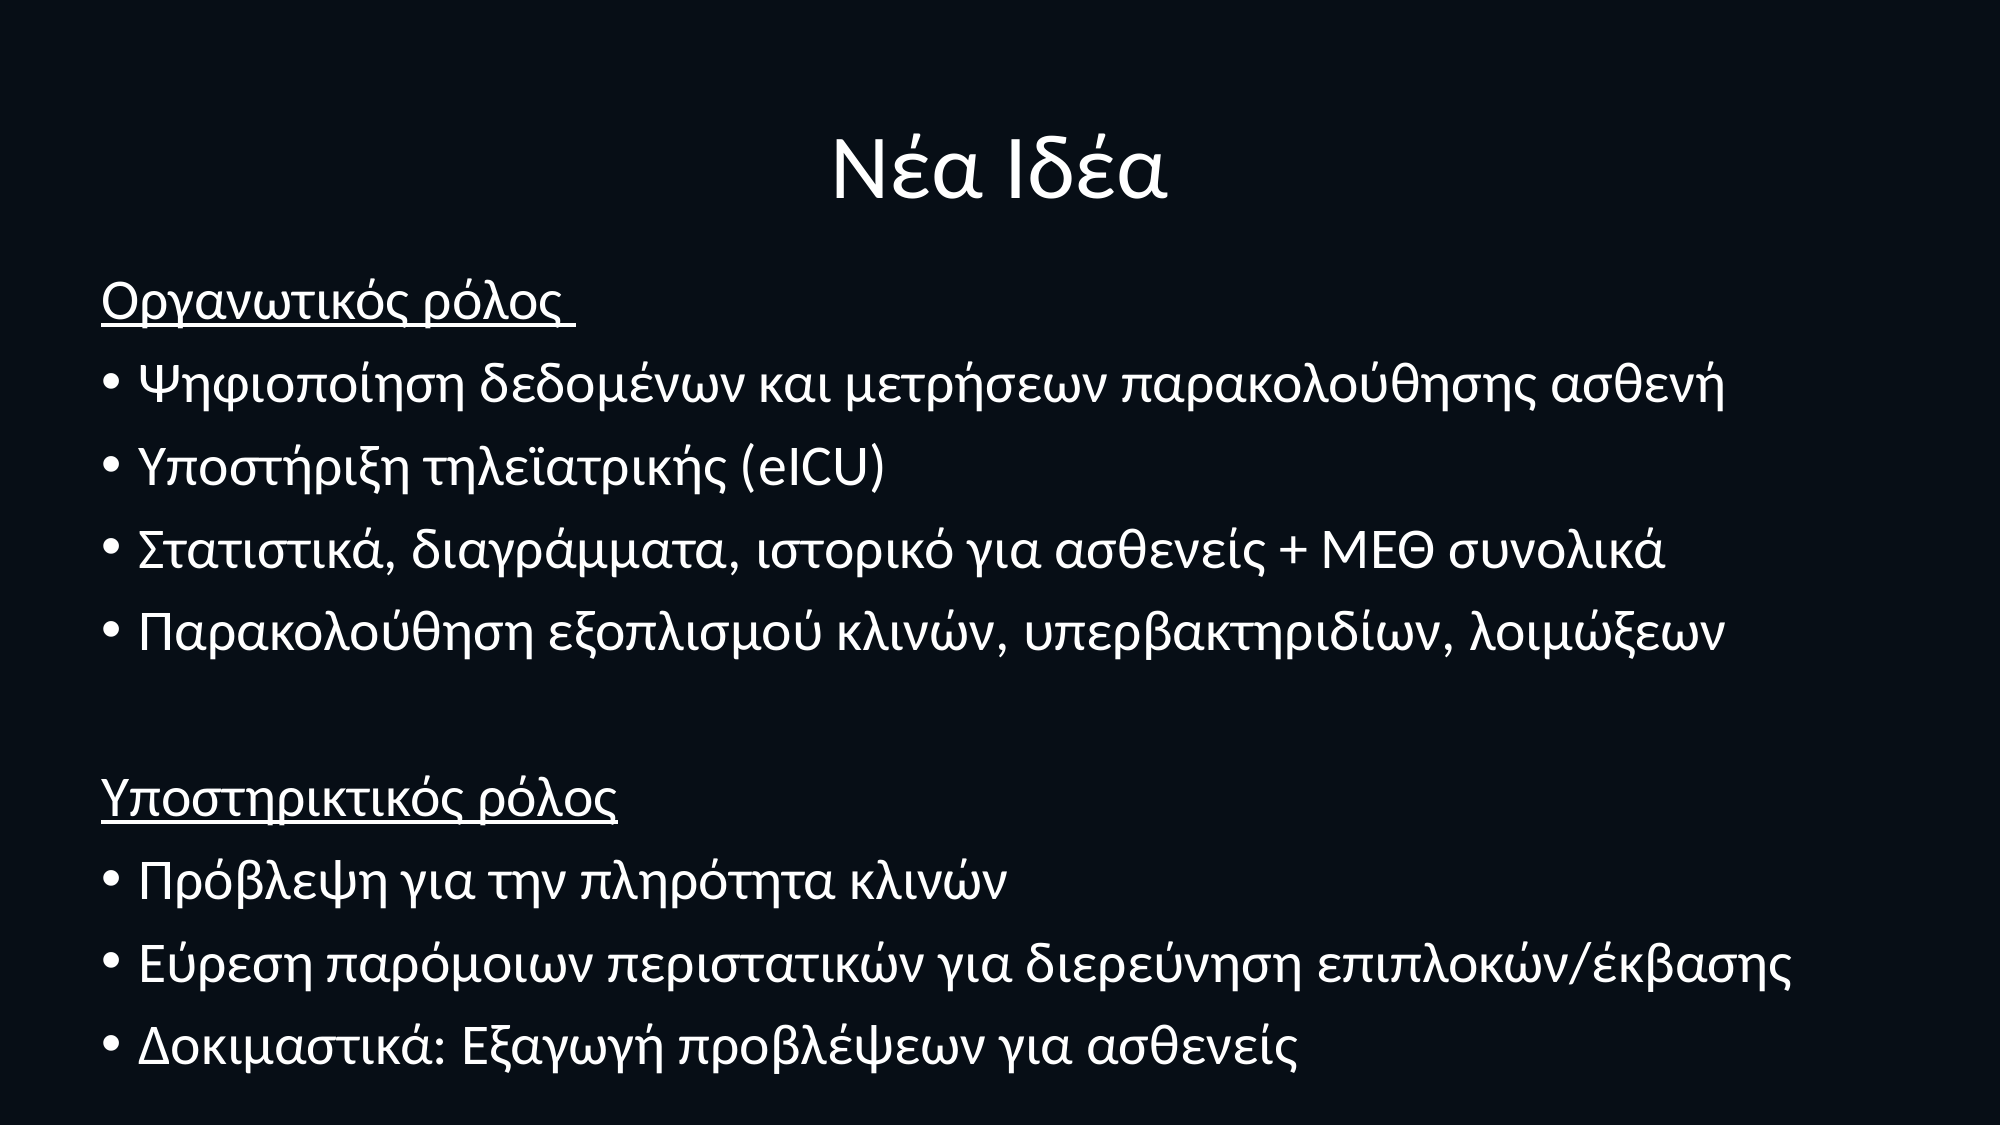

# Νέα Ιδέα
Οργανωτικός ρόλος
Ψηφιοποίηση δεδομένων και μετρήσεων παρακολούθησης ασθενή
Υποστήριξη τηλεϊατρικής (eICU)
Στατιστικά, διαγράμματα, ιστορικό για ασθενείς + ΜΕΘ συνολικά
Παρακολούθηση εξοπλισμού κλινών, υπερβακτηριδίων, λοιμώξεων

Υποστηρικτικός ρόλος
Πρόβλεψη για την πληρότητα κλινών
Εύρεση παρόμοιων περιστατικών για διερεύνηση επιπλοκών/έκβασης
Δοκιμαστικά: Εξαγωγή προβλέψεων για ασθενείς